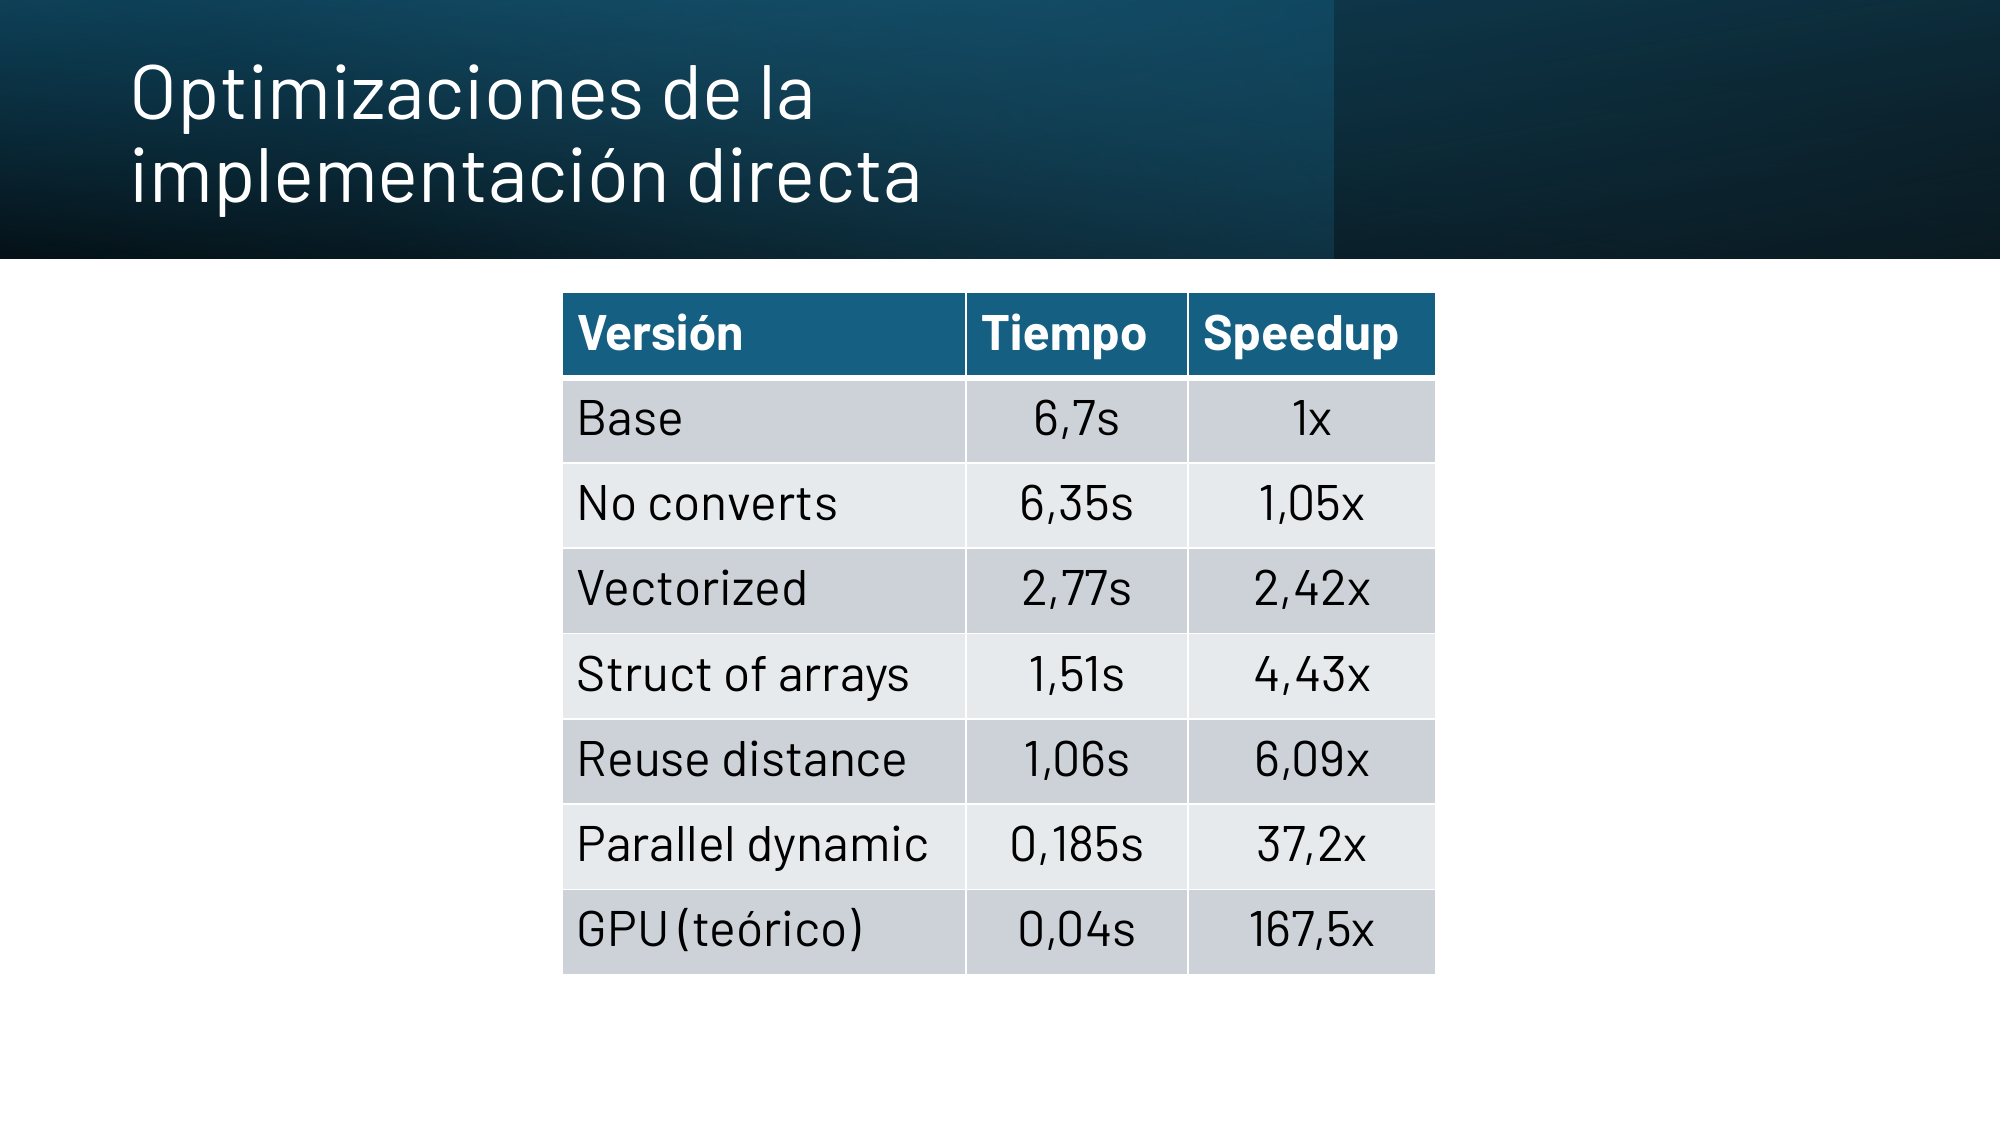

# Optimizaciones de la implementación directa
| Versión | Tiempo | Speedup |
| --- | --- | --- |
| Base | 6,7s | 1x |
| No converts | 6,35s | 1,05x |
| Vectorized | 2,77s | 2,42x |
| Struct of arrays | 1,51s | 4,43x |
| Reuse distance | 1,06s | 6,09x |
| Parallel dynamic | 0,185s | 37,2x |
| GPU (teórico) | 0,04s | 167,5x |